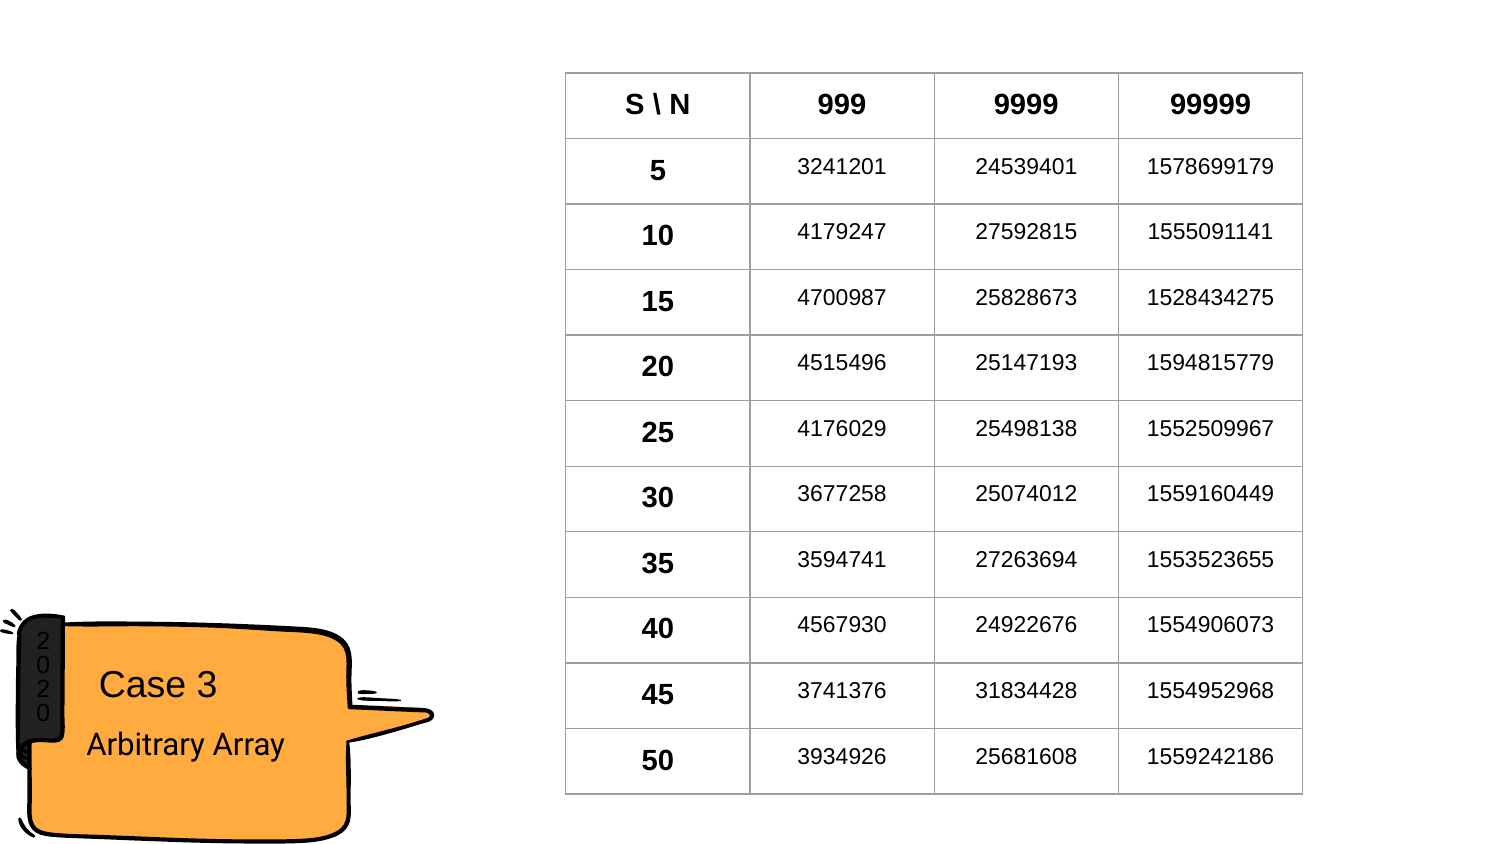

| S \ N | 999 | 9999 | 99999 |
| --- | --- | --- | --- |
| 5 | 3241201 | 24539401 | 1578699179 |
| 10 | 4179247 | 27592815 | 1555091141 |
| 15 | 4700987 | 25828673 | 1528434275 |
| 20 | 4515496 | 25147193 | 1594815779 |
| 25 | 4176029 | 25498138 | 1552509967 |
| 30 | 3677258 | 25074012 | 1559160449 |
| 35 | 3594741 | 27263694 | 1553523655 |
| 40 | 4567930 | 24922676 | 1554906073 |
| 45 | 3741376 | 31834428 | 1554952968 |
| 50 | 3934926 | 25681608 | 1559242186 |

2020
Case 3
Arbitrary Array